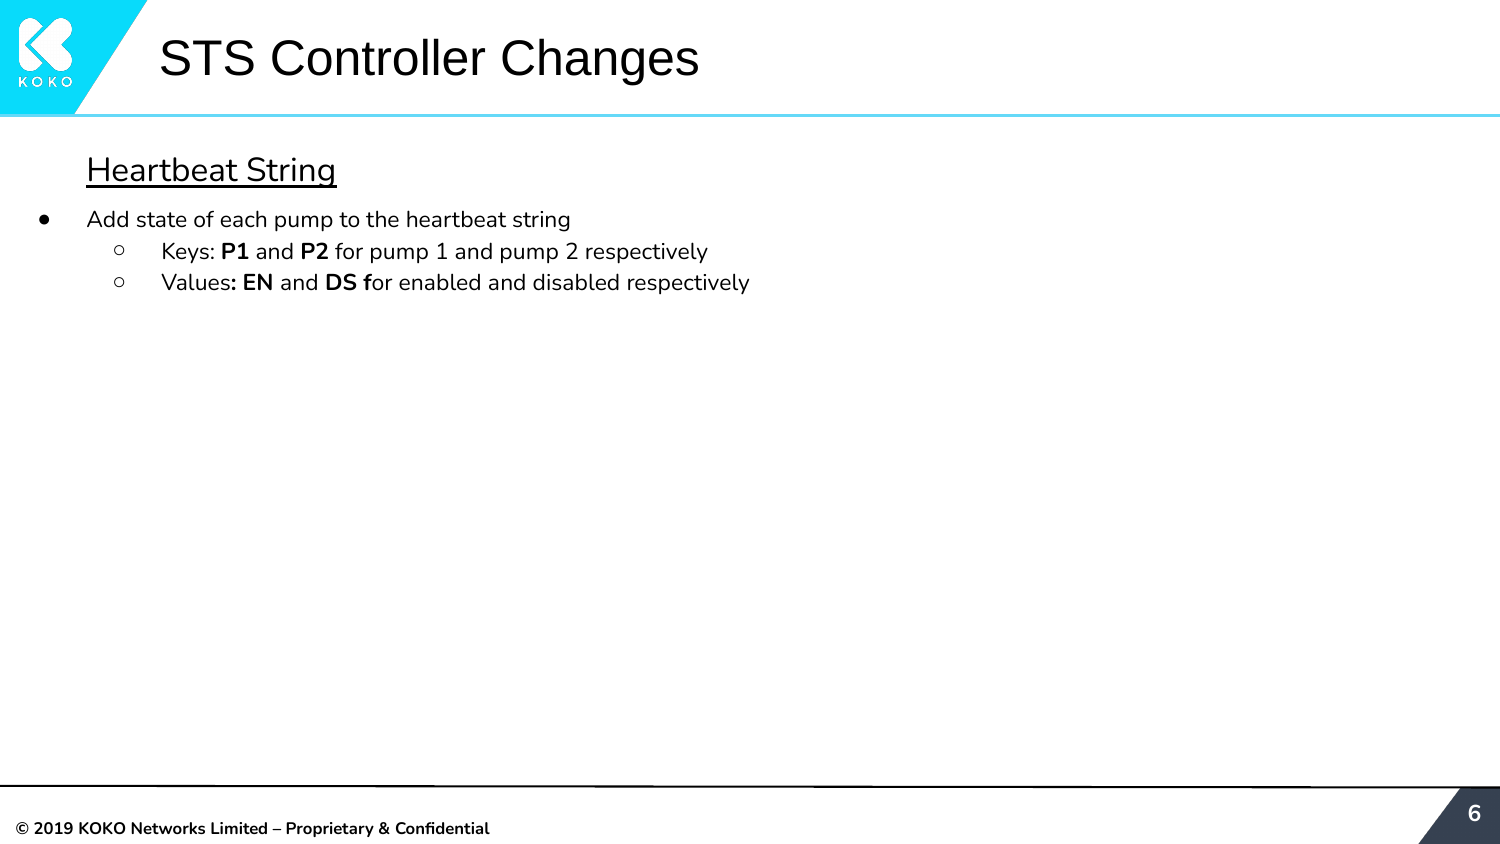

# STS Controller Changes
Heartbeat String
Add state of each pump to the heartbeat string
Keys: P1 and P2 for pump 1 and pump 2 respectively
Values: EN and DS for enabled and disabled respectively

6